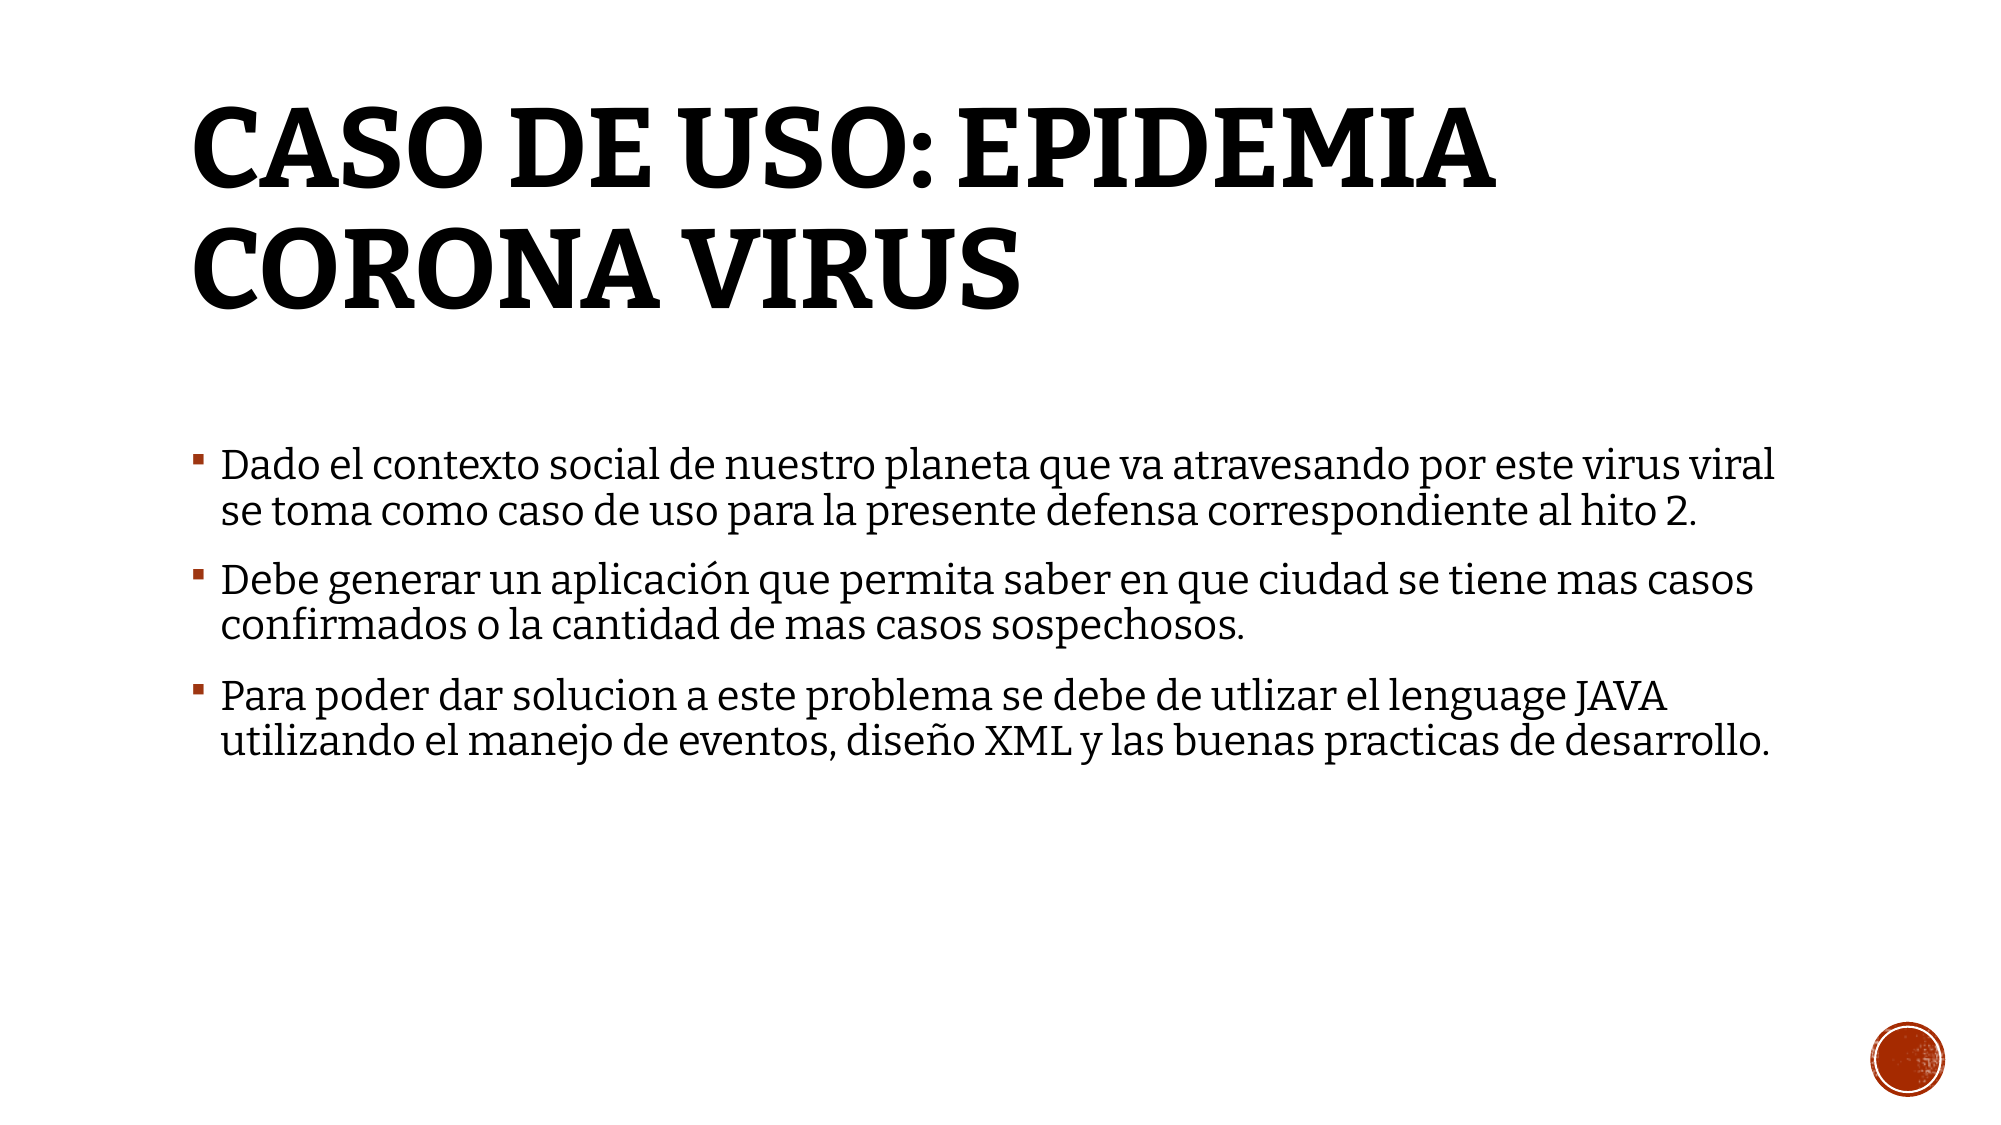

# Caso de Uso: Epidemia corona virus
Dado el contexto social de nuestro planeta que va atravesando por este virus viral se toma como caso de uso para la presente defensa correspondiente al hito 2.
Debe generar un aplicación que permita saber en que ciudad se tiene mas casos confirmados o la cantidad de mas casos sospechosos.
Para poder dar solucion a este problema se debe de utlizar el lenguage JAVA utilizando el manejo de eventos, diseño XML y las buenas practicas de desarrollo.